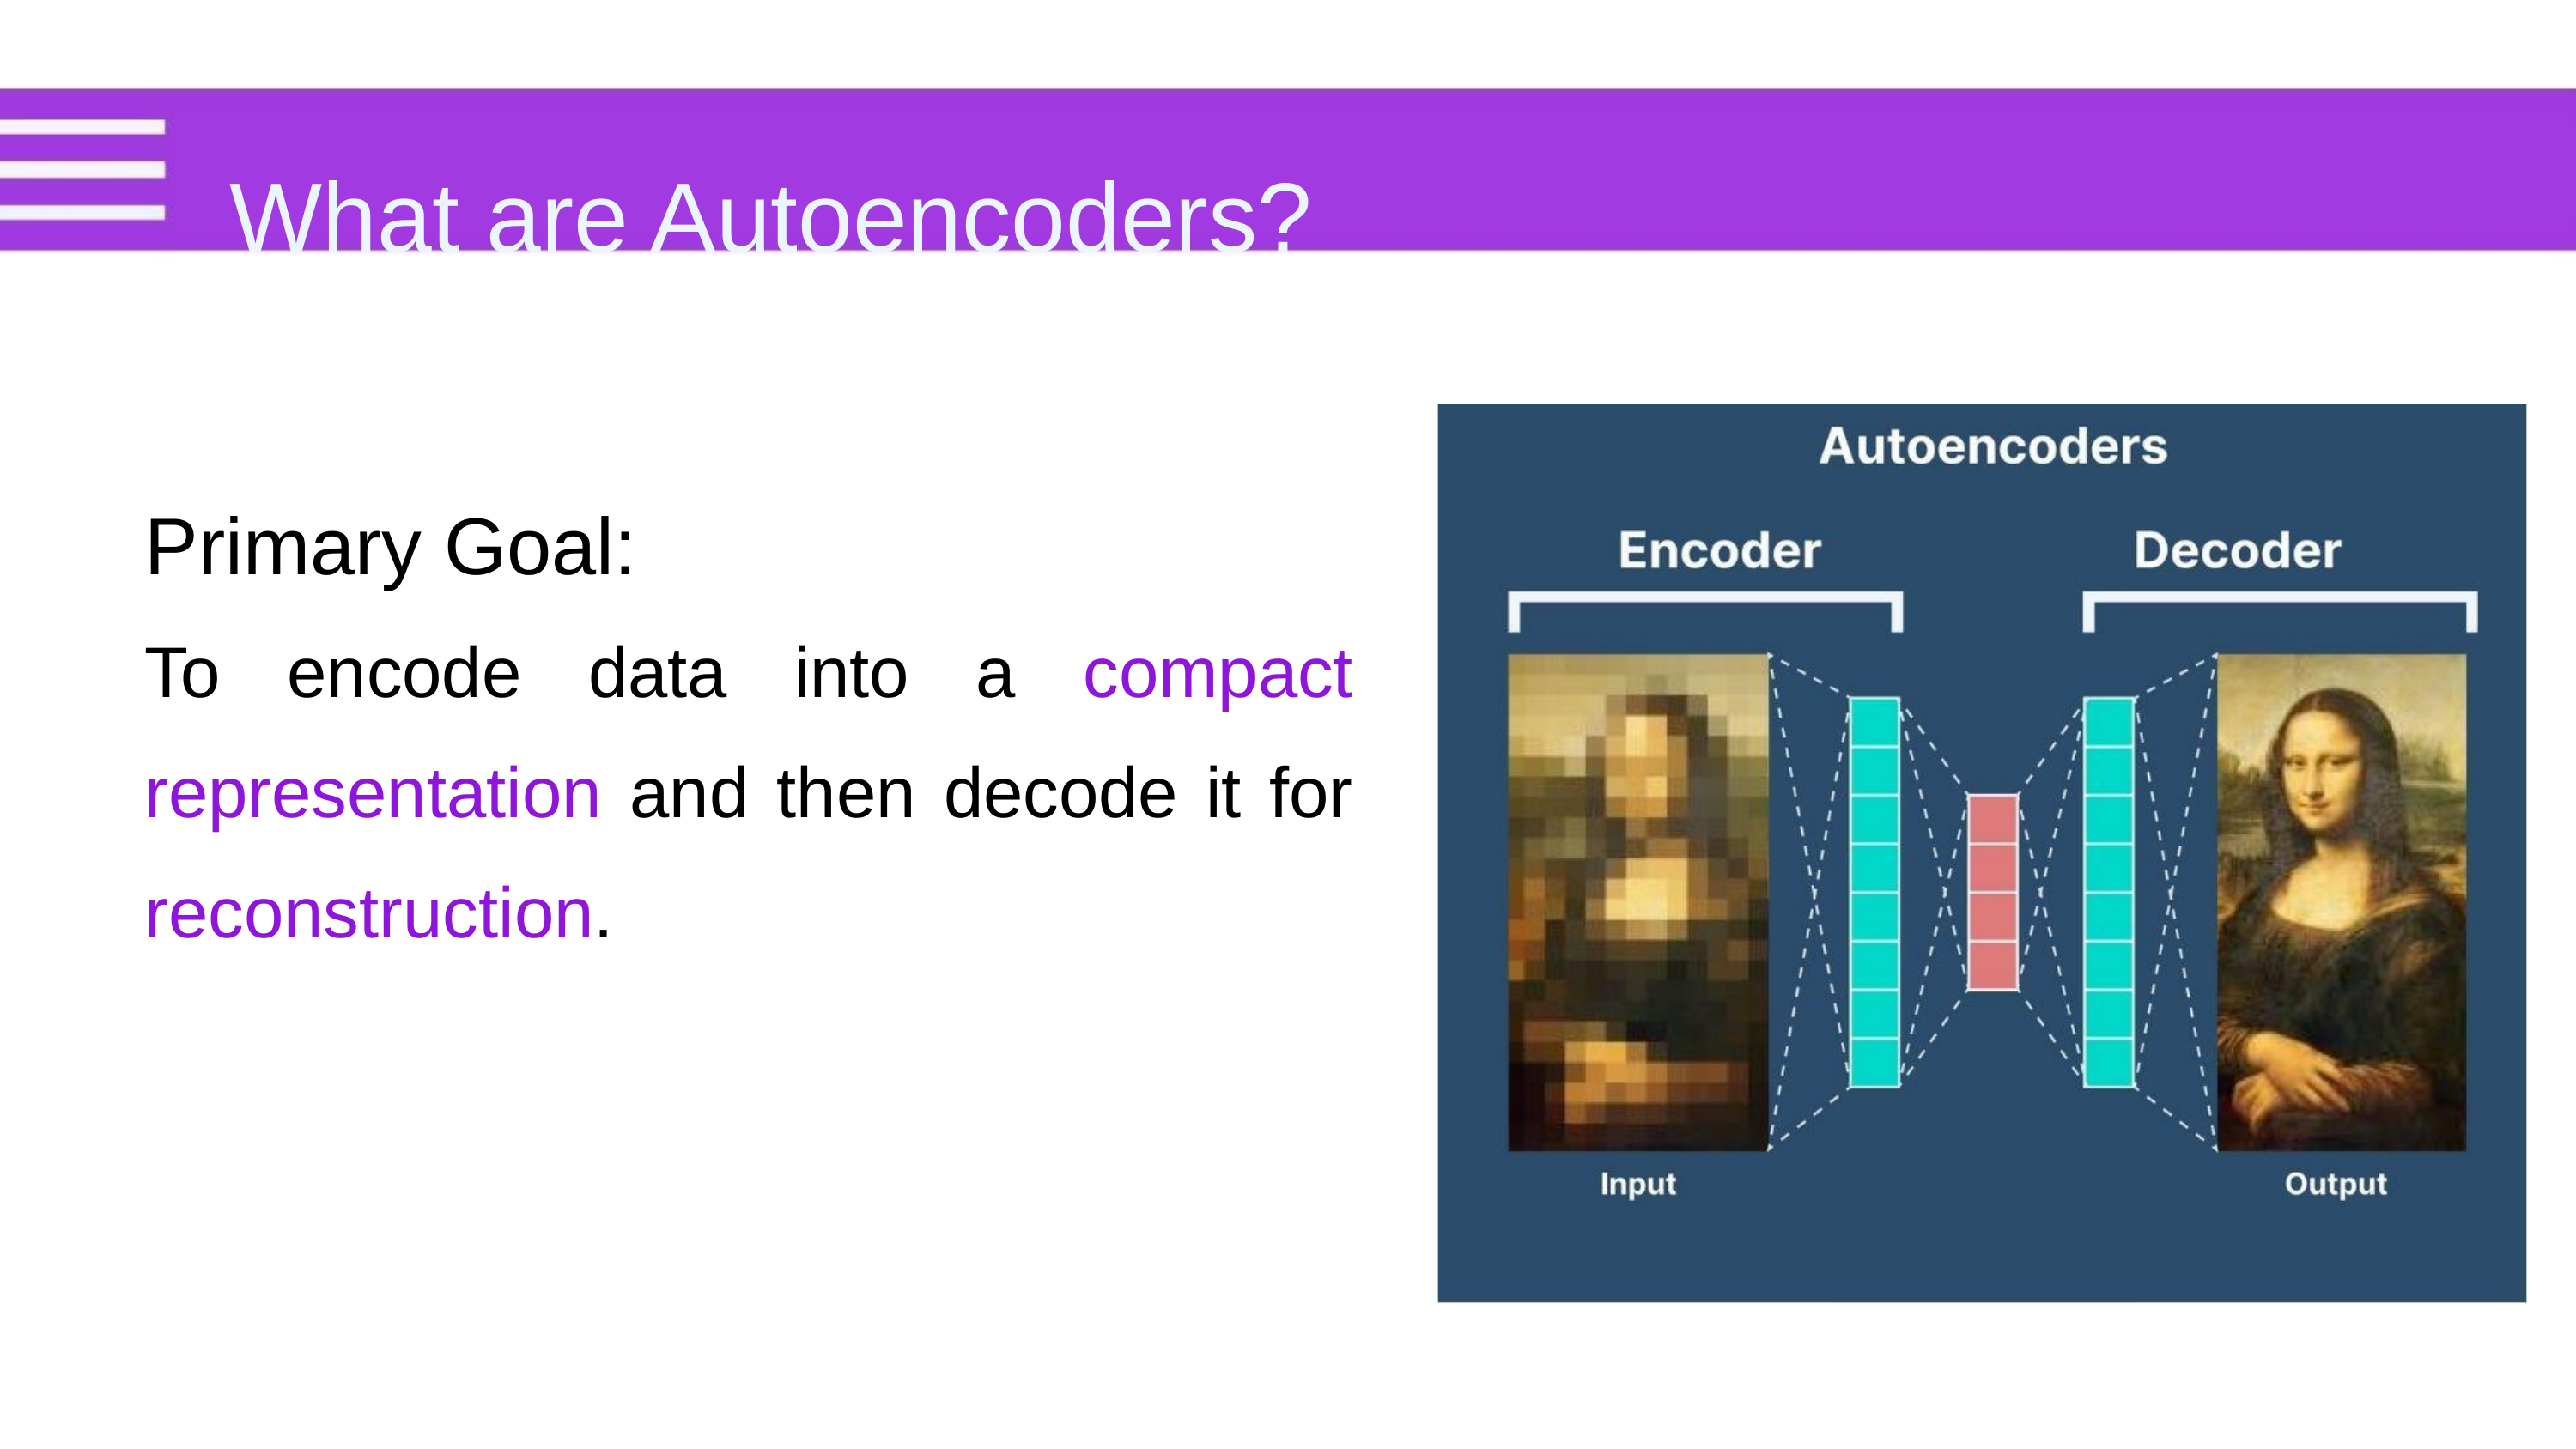

What are Autoencoders?

Primary Goal:
To encode data into a compact representation and then decode it for reconstruction.